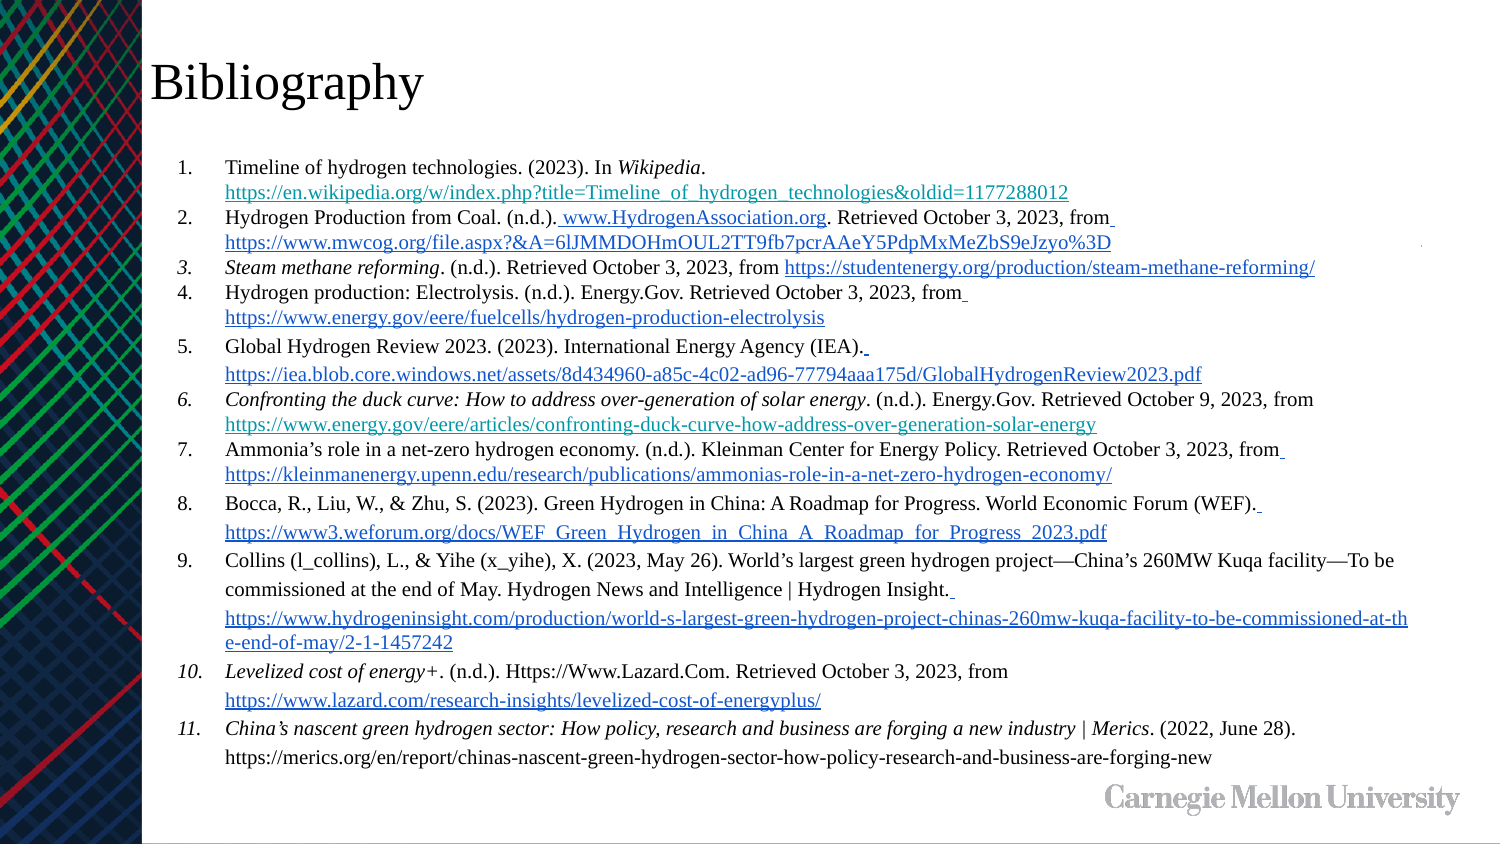

Bibliography
Timeline of hydrogen technologies. (2023). In Wikipedia. https://en.wikipedia.org/w/index.php?title=Timeline_of_hydrogen_technologies&oldid=1177288012
Hydrogen Production from Coal. (n.d.). www.HydrogenAssociation.org. Retrieved October 3, 2023, from https://www.mwcog.org/file.aspx?&A=6lJMMDOHmOUL2TT9fb7pcrAAeY5PdpMxMeZbS9eJzyo%3D
Steam methane reforming. (n.d.). Retrieved October 3, 2023, from https://studentenergy.org/production/steam-methane-reforming/
Hydrogen production: Electrolysis. (n.d.). Energy.Gov. Retrieved October 3, 2023, from https://www.energy.gov/eere/fuelcells/hydrogen-production-electrolysis
Global Hydrogen Review 2023. (2023). International Energy Agency (IEA). https://iea.blob.core.windows.net/assets/8d434960-a85c-4c02-ad96-77794aaa175d/GlobalHydrogenReview2023.pdf
Confronting the duck curve: How to address over-generation of solar energy. (n.d.). Energy.Gov. Retrieved October 9, 2023, from https://www.energy.gov/eere/articles/confronting-duck-curve-how-address-over-generation-solar-energy
Ammonia’s role in a net-zero hydrogen economy. (n.d.). Kleinman Center for Energy Policy. Retrieved October 3, 2023, from https://kleinmanenergy.upenn.edu/research/publications/ammonias-role-in-a-net-zero-hydrogen-economy/
Bocca, R., Liu, W., & Zhu, S. (2023). Green Hydrogen in China: A Roadmap for Progress. World Economic Forum (WEF). https://www3.weforum.org/docs/WEF_Green_Hydrogen_in_China_A_Roadmap_for_Progress_2023.pdf
Collins (l_collins), L., & Yihe (x_yihe), X. (2023, May 26). World’s largest green hydrogen project—China’s 260MW Kuqa facility—To be commissioned at the end of May. Hydrogen News and Intelligence | Hydrogen Insight. https://www.hydrogeninsight.com/production/world-s-largest-green-hydrogen-project-chinas-260mw-kuqa-facility-to-be-commissioned-at-the-end-of-may/2-1-1457242
Levelized cost of energy+. (n.d.). Https://Www.Lazard.Com. Retrieved October 3, 2023, from https://www.lazard.com/research-insights/levelized-cost-of-energyplus/
China’s nascent green hydrogen sector: How policy, research and business are forging a new industry | Merics. (2022, June 28). https://merics.org/en/report/chinas-nascent-green-hydrogen-sector-how-policy-research-and-business-are-forging-new